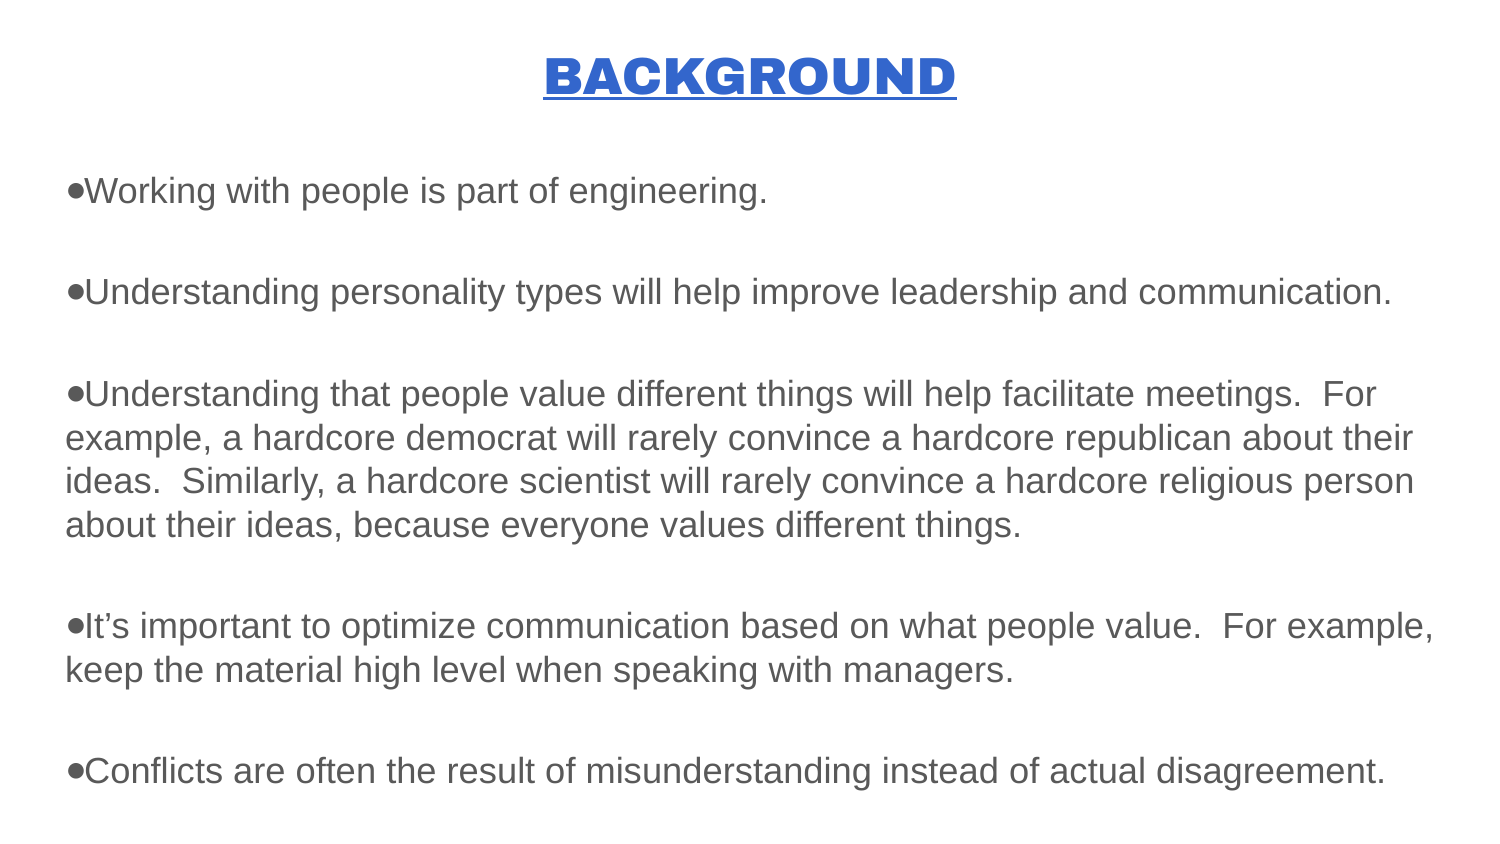

# BACKGROUND
Working with people is part of engineering.

Understanding personality types will help improve leadership and communication.

Understanding that people value different things will help facilitate meetings.  For example, a hardcore democrat will rarely convince a hardcore republican about their ideas.  Similarly, a hardcore scientist will rarely convince a hardcore religious person about their ideas, because everyone values different things.

It’s important to optimize communication based on what people value.  For example, keep the material high level when speaking with managers.

Conflicts are often the result of misunderstanding instead of actual disagreement.